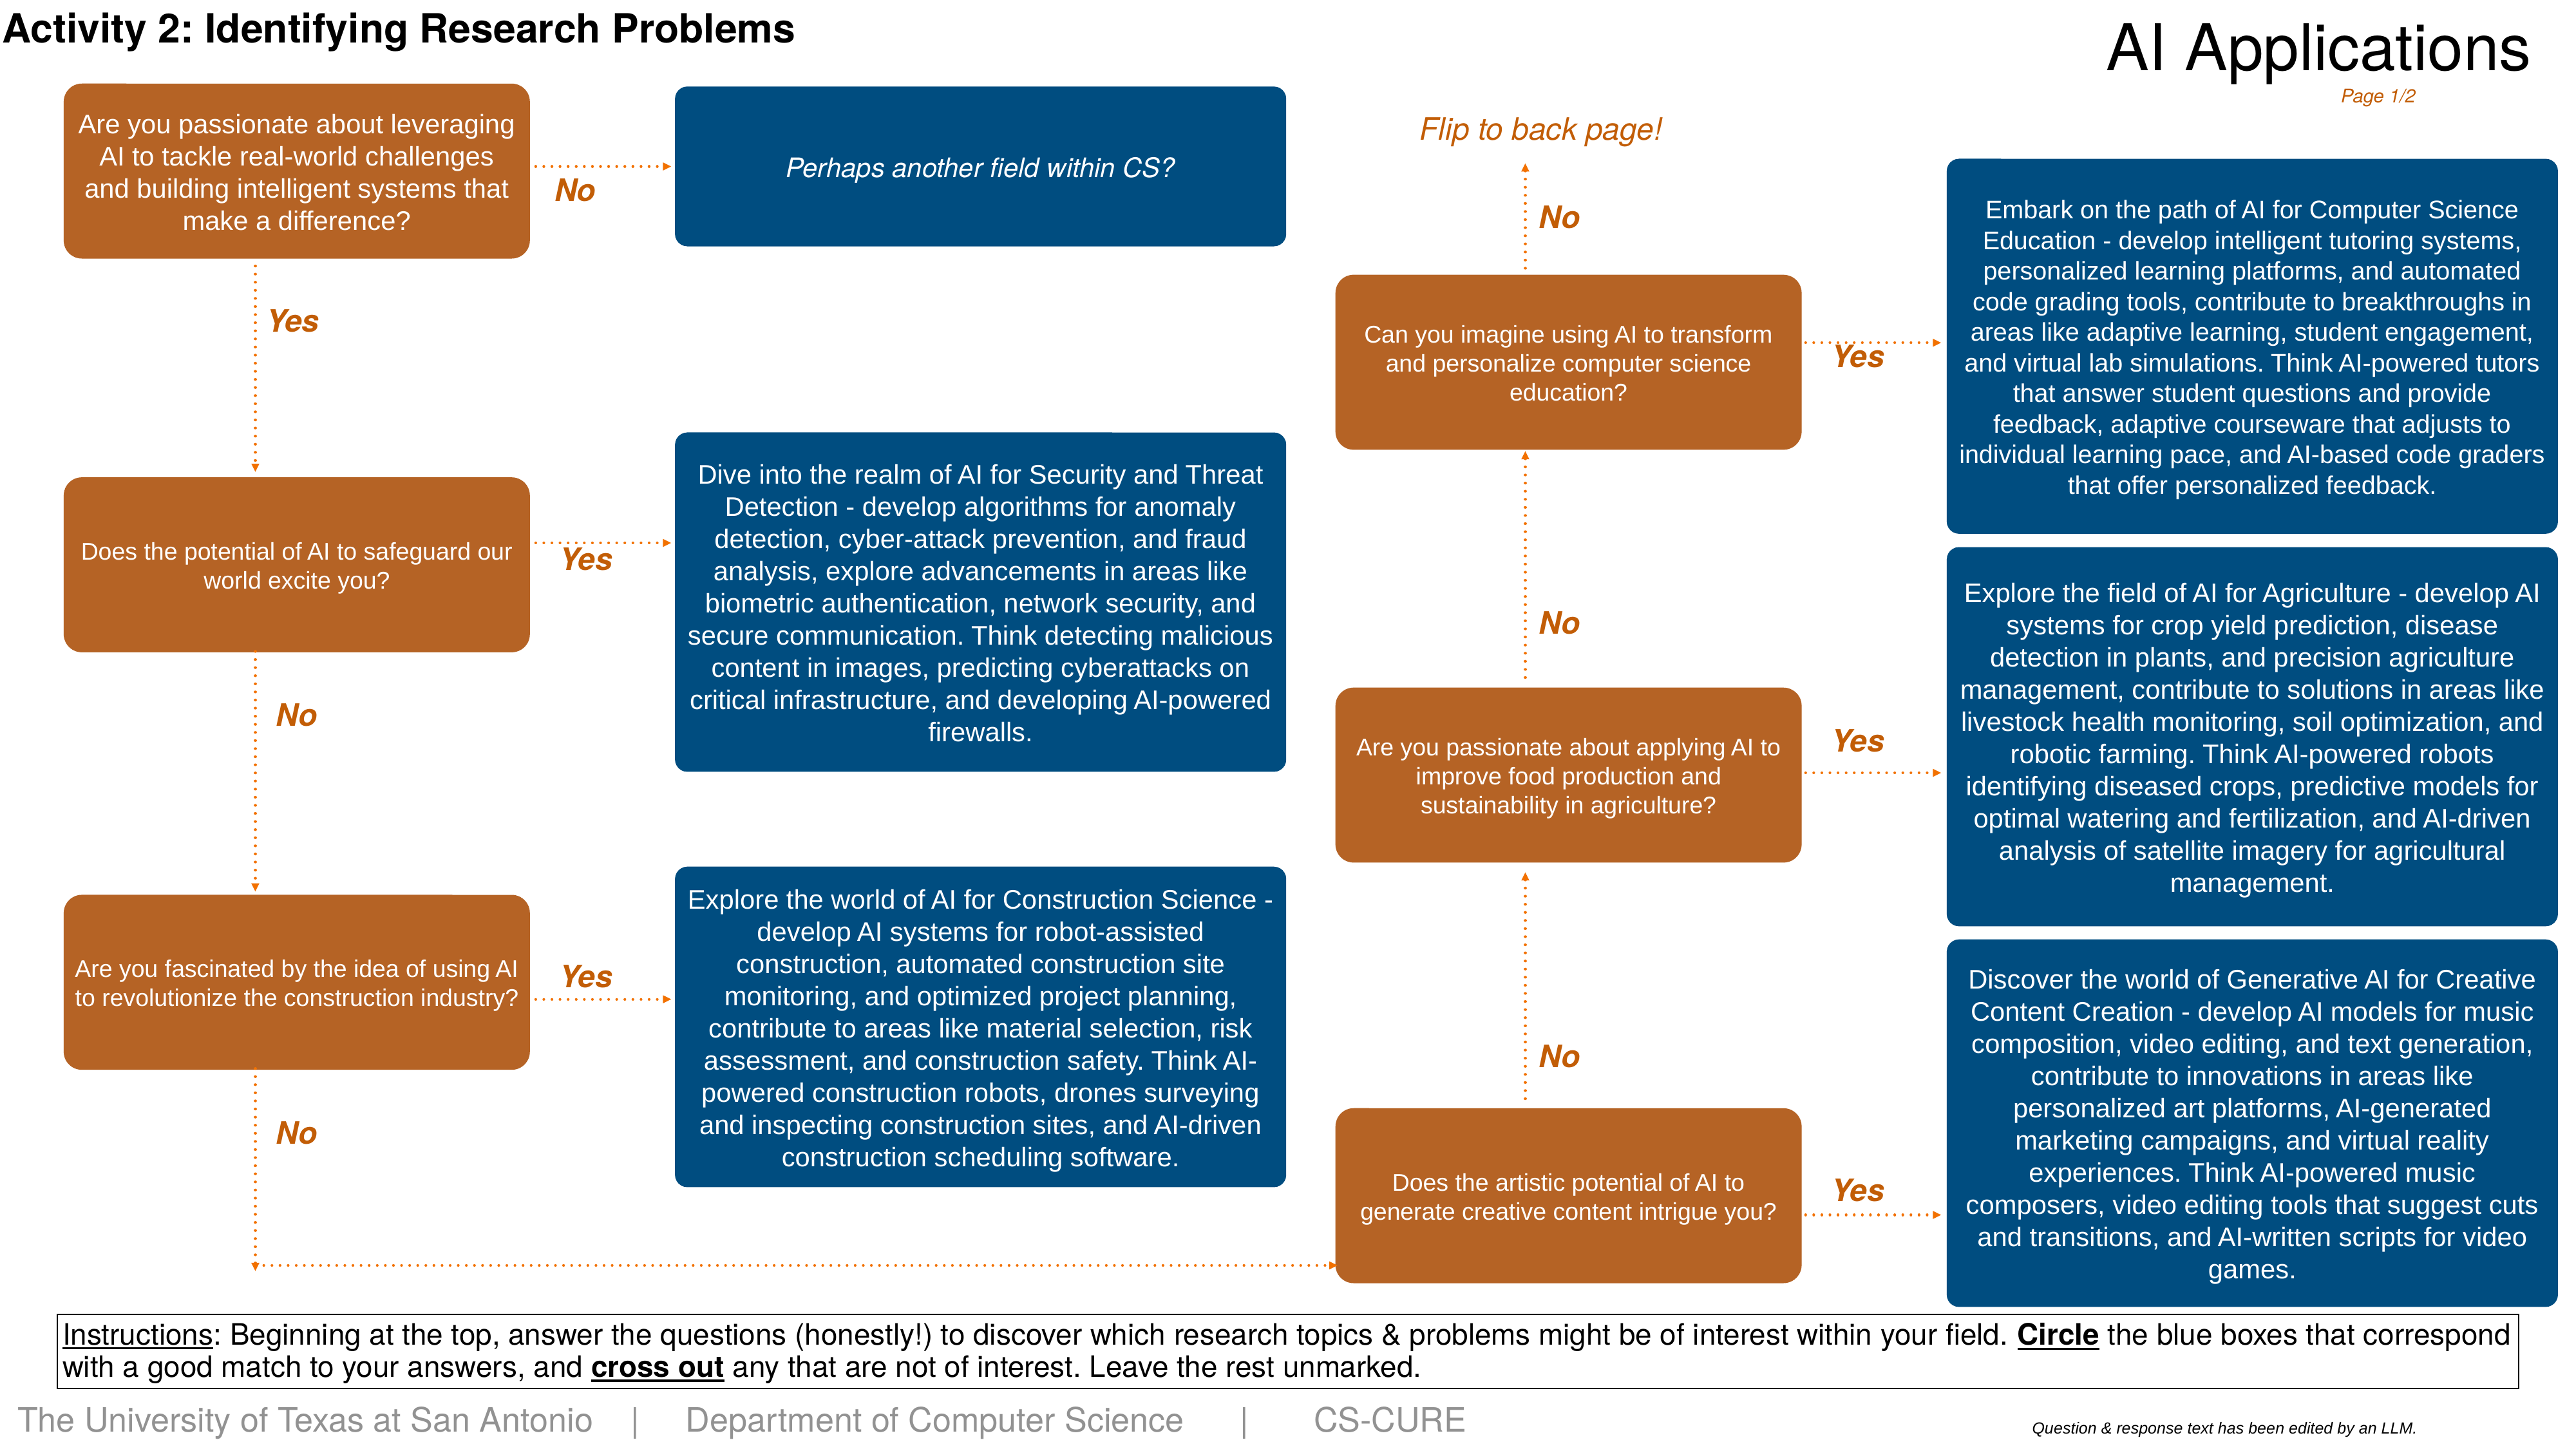

Activity 2: Identifying Research Problems
AI Applications
Page 1/2
Are you passionate about leveraging AI to tackle real-world challenges and building intelligent systems that make a difference?
Perhaps another field within CS?
Flip to back page!
Embark on the path of AI for Computer Science Education - develop intelligent tutoring systems, personalized learning platforms, and automated code grading tools, contribute to breakthroughs in areas like adaptive learning, student engagement, and virtual lab simulations. Think AI-powered tutors that answer student questions and provide feedback, adaptive courseware that adjusts to individual learning pace, and AI-based code graders that offer personalized feedback.

No
No

Can you imagine using AI to transform and personalize computer science education?
Yes
Yes

Dive into the realm of AI for Security and Threat Detection - develop algorithms for anomaly detection, cyber-attack prevention, and fraud analysis, explore advancements in areas like biometric authentication, network security, and secure communication. Think detecting malicious content in images, predicting cyberattacks on critical infrastructure, and developing AI-powered firewalls.

Does the potential of AI to safeguard our world excite you?
Yes

Explore the field of AI for Agriculture - develop AI systems for crop yield prediction, disease detection in plants, and precision agriculture management, contribute to solutions in areas like livestock health monitoring, soil optimization, and robotic farming. Think AI-powered robots identifying diseased crops, predictive models for optimal watering and fertilization, and AI-driven analysis of satellite imagery for agricultural management.
No

Are you passionate about applying AI to improve food production and sustainability in agriculture?
No
Yes

Explore the world of AI for Construction Science - develop AI systems for robot-assisted construction, automated construction site monitoring, and optimized project planning, contribute to areas like material selection, risk assessment, and construction safety. Think AI-powered construction robots, drones surveying and inspecting construction sites, and AI-driven construction scheduling software.

Are you fascinated by the idea of using AI to revolutionize the construction industry?
Discover the world of Generative AI for Creative Content Creation - develop AI models for music composition, video editing, and text generation, contribute to innovations in areas like personalized art platforms, AI-generated marketing campaigns, and virtual reality experiences. Think AI-powered music composers, video editing tools that suggest cuts and transitions, and AI-written scripts for video games.
Yes

No

Does the artistic potential of AI to generate creative content intrigue you?
No
Yes

Instructions: Beginning at the top, answer the questions (honestly!) to discover which research topics & problems might be of interest within your field. Circle the blue boxes that correspond with a good match to your answers, and cross out any that are not of interest. Leave the rest unmarked.
47
Question & response text has been edited by an LLM.